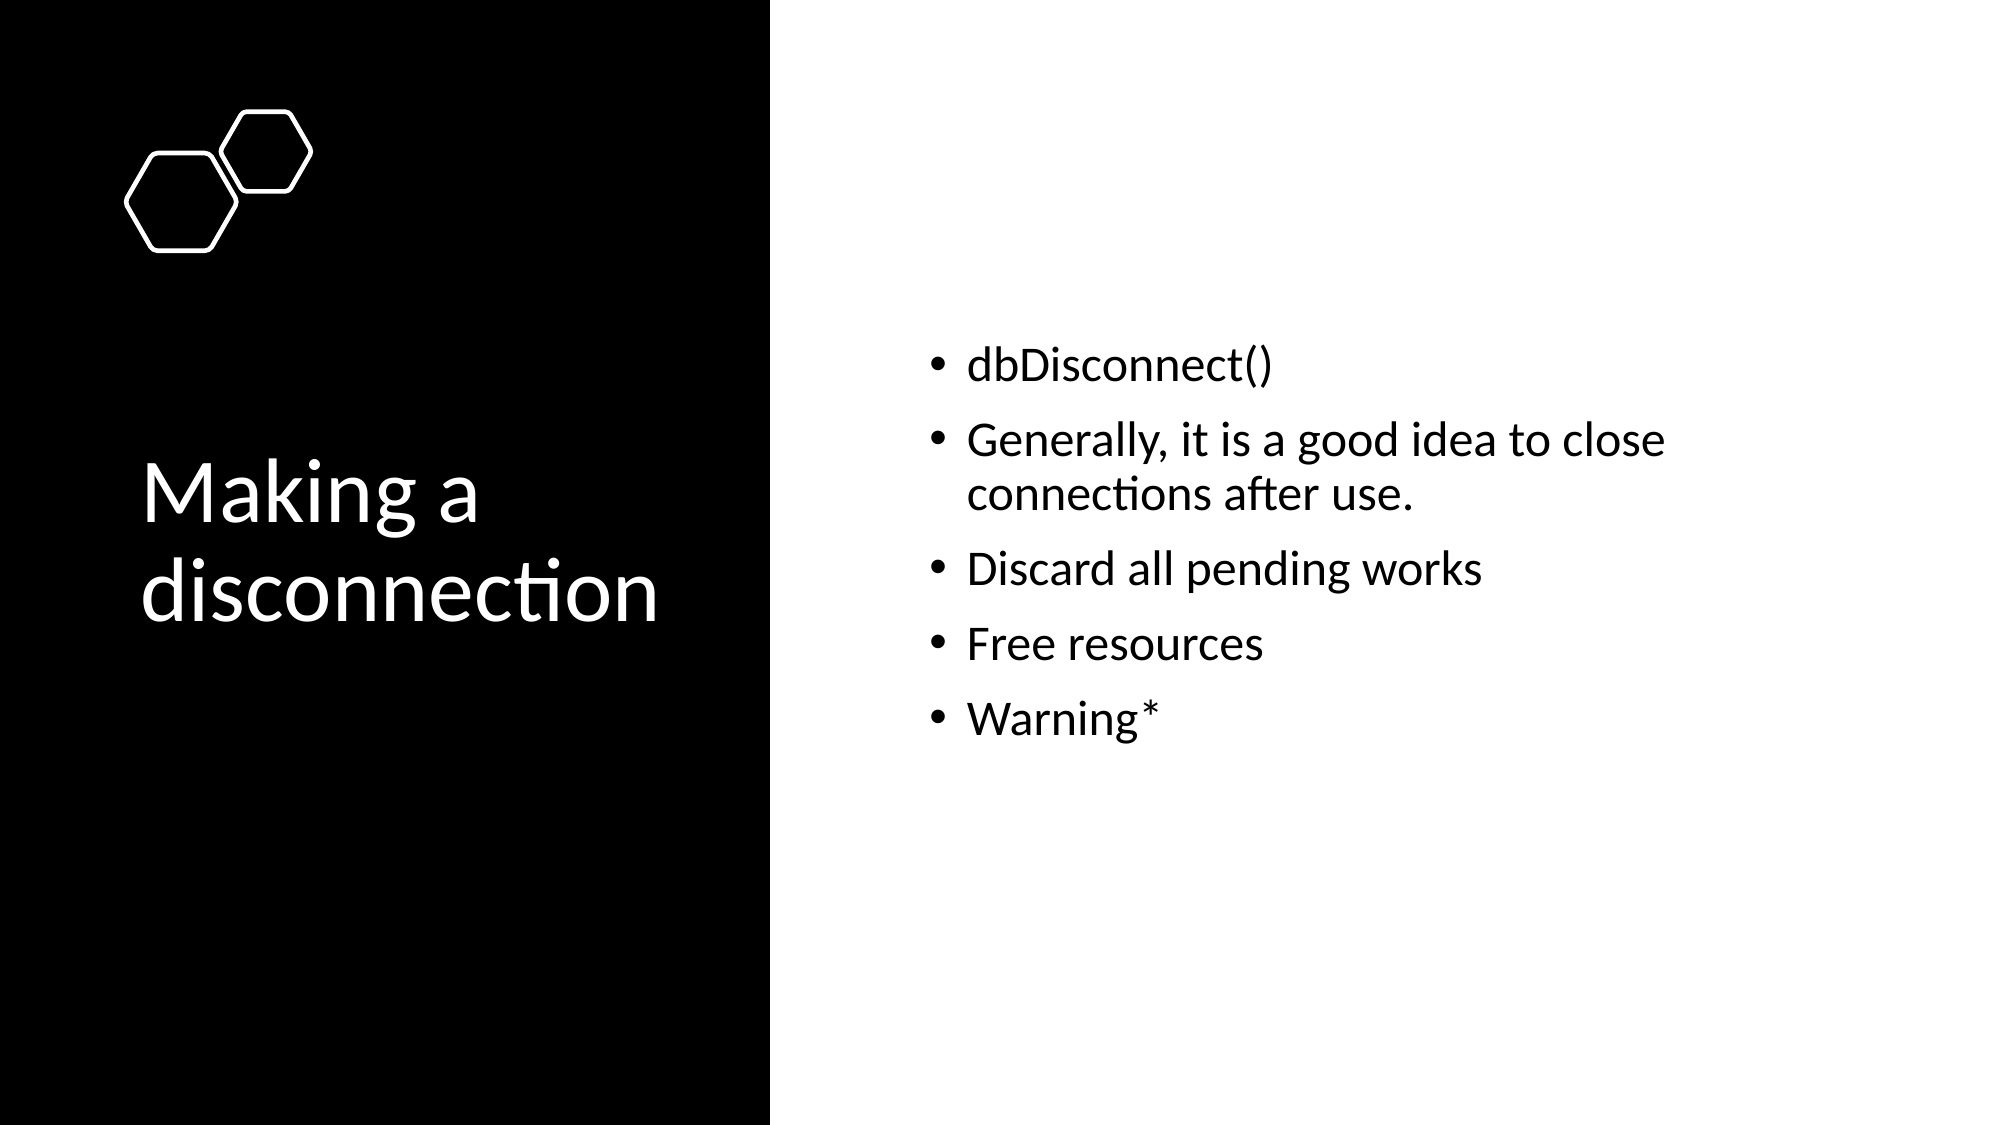

# Making a disconnection
dbDisconnect()
Generally, it is a good idea to close connections after use.
Discard all pending works
Free resources
Warning*